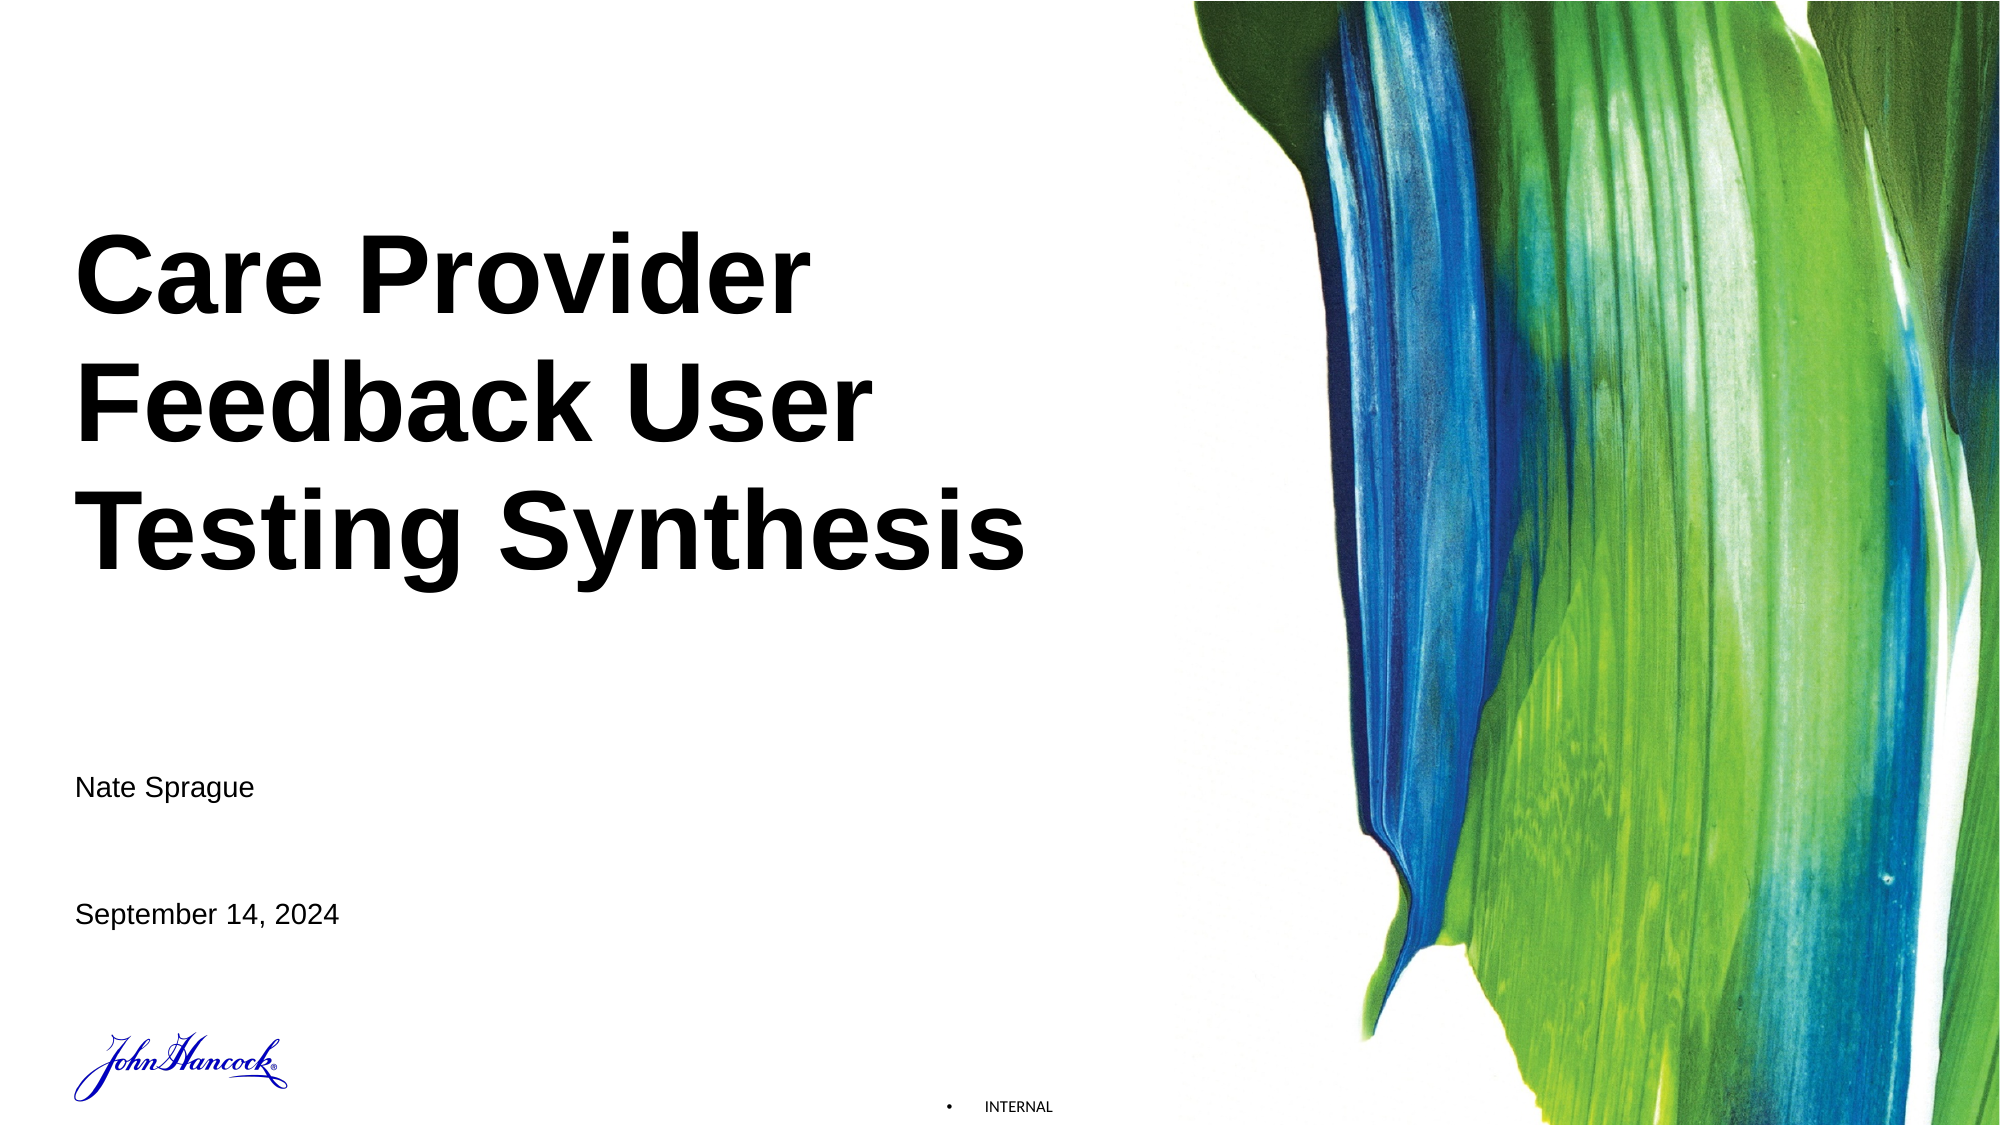

# Care Provider Feedback User Testing Synthesis
Nate Sprague
September 14, 2024